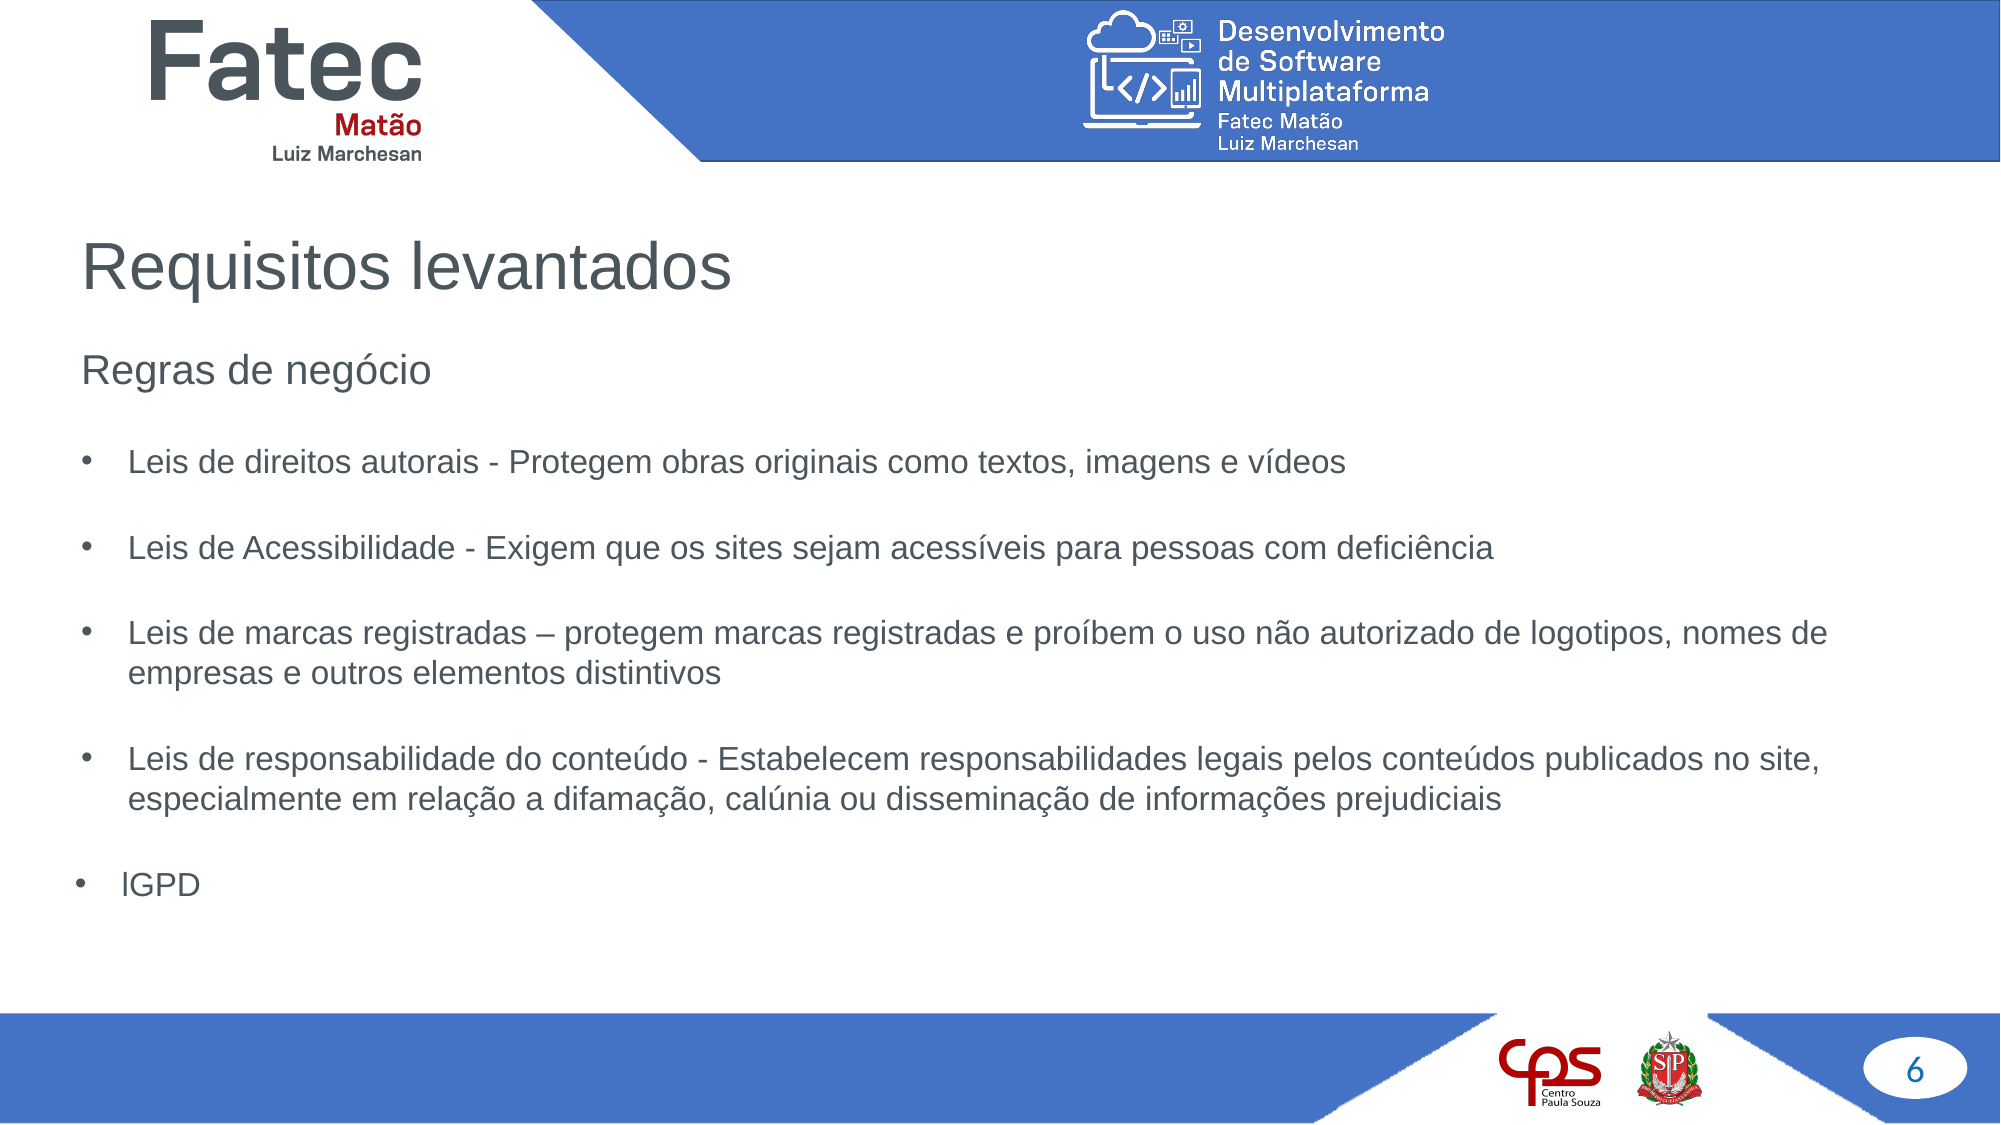

Requisitos levantados

Regras de negócio
Leis de direitos autorais - Protegem obras originais como textos, imagens e vídeos
Leis de Acessibilidade - Exigem que os sites sejam acessíveis para pessoas com deficiência

Leis de marcas registradas – protegem marcas registradas e proíbem o uso não autorizado de logotipos, nomes de empresas e outros elementos distintivos
Leis de responsabilidade do conteúdo - Estabelecem responsabilidades legais pelos conteúdos publicados no site, especialmente em relação a difamação, calúnia ou disseminação de informações prejudiciais
lGPD
6